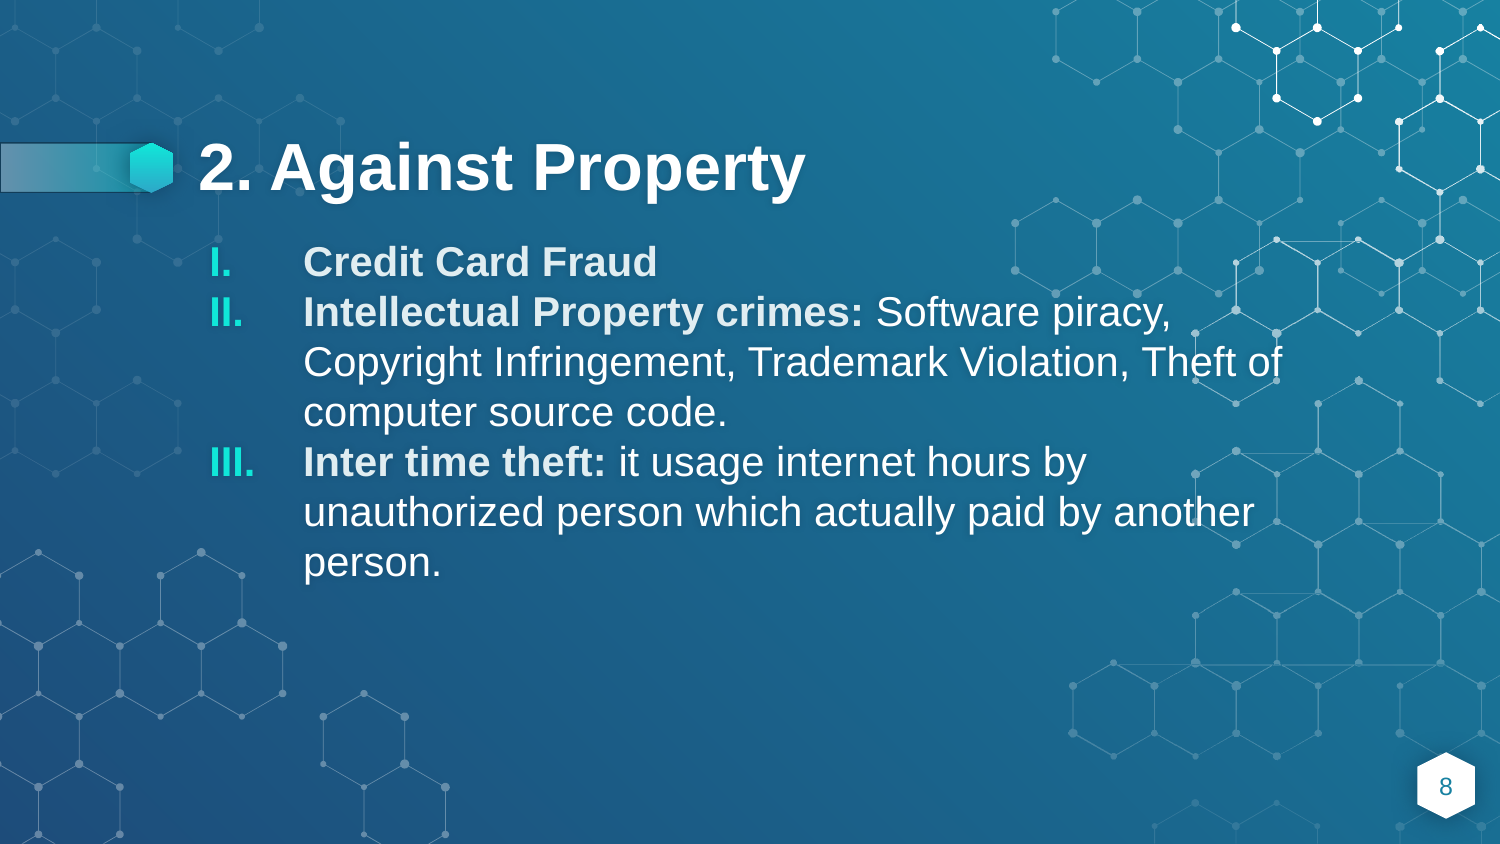

# 2. Against Property
Credit Card Fraud
Intellectual Property crimes: Software piracy, Copyright Infringement, Trademark Violation, Theft of computer source code.
Inter time theft: it usage internet hours by unauthorized person which actually paid by another person.
8